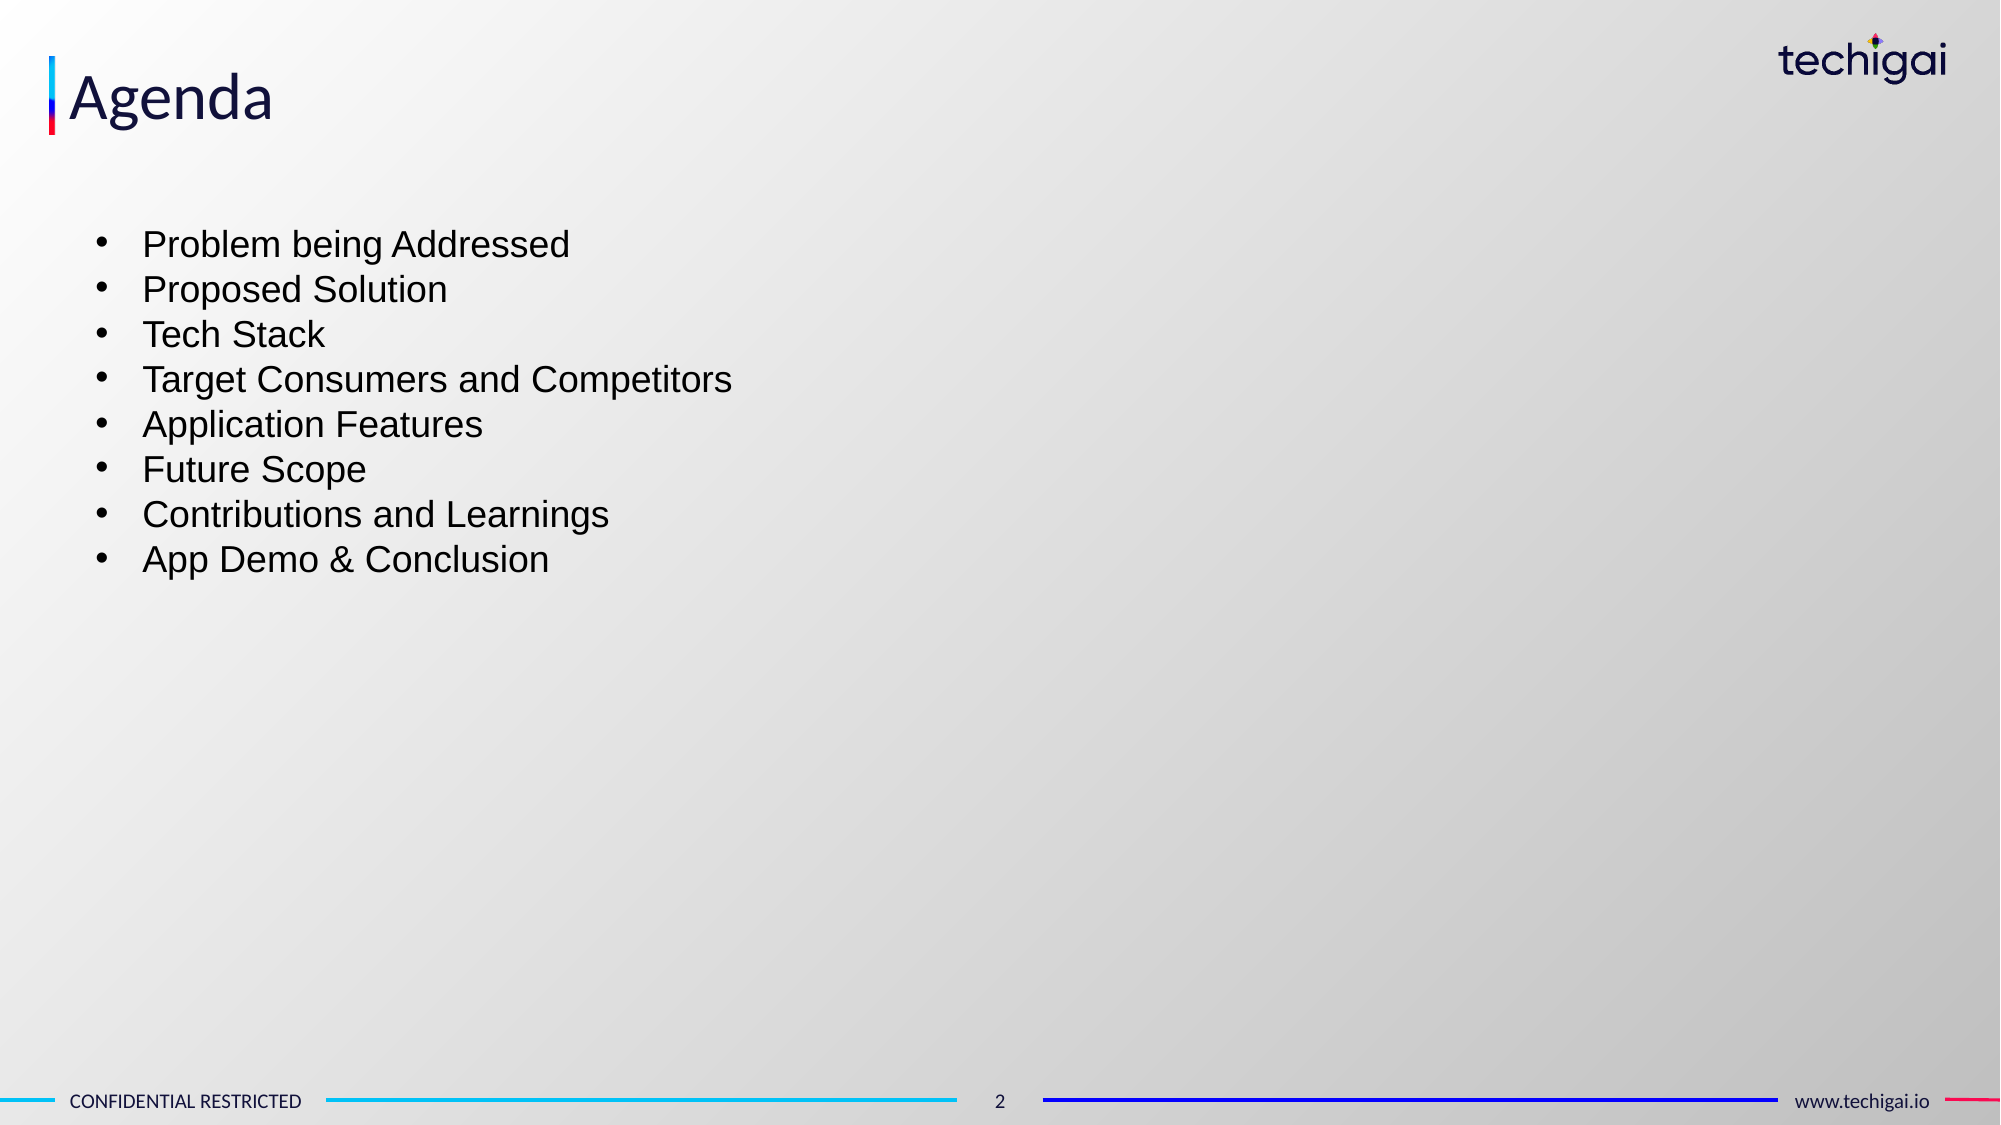

# Agenda
Problem being Addressed
Proposed Solution
Tech Stack
Target Consumers and Competitors
Application Features
Future Scope
Contributions and Learnings
App Demo & Conclusion
CONFIDENTIAL RESTRICTED
2
www.techigai.io